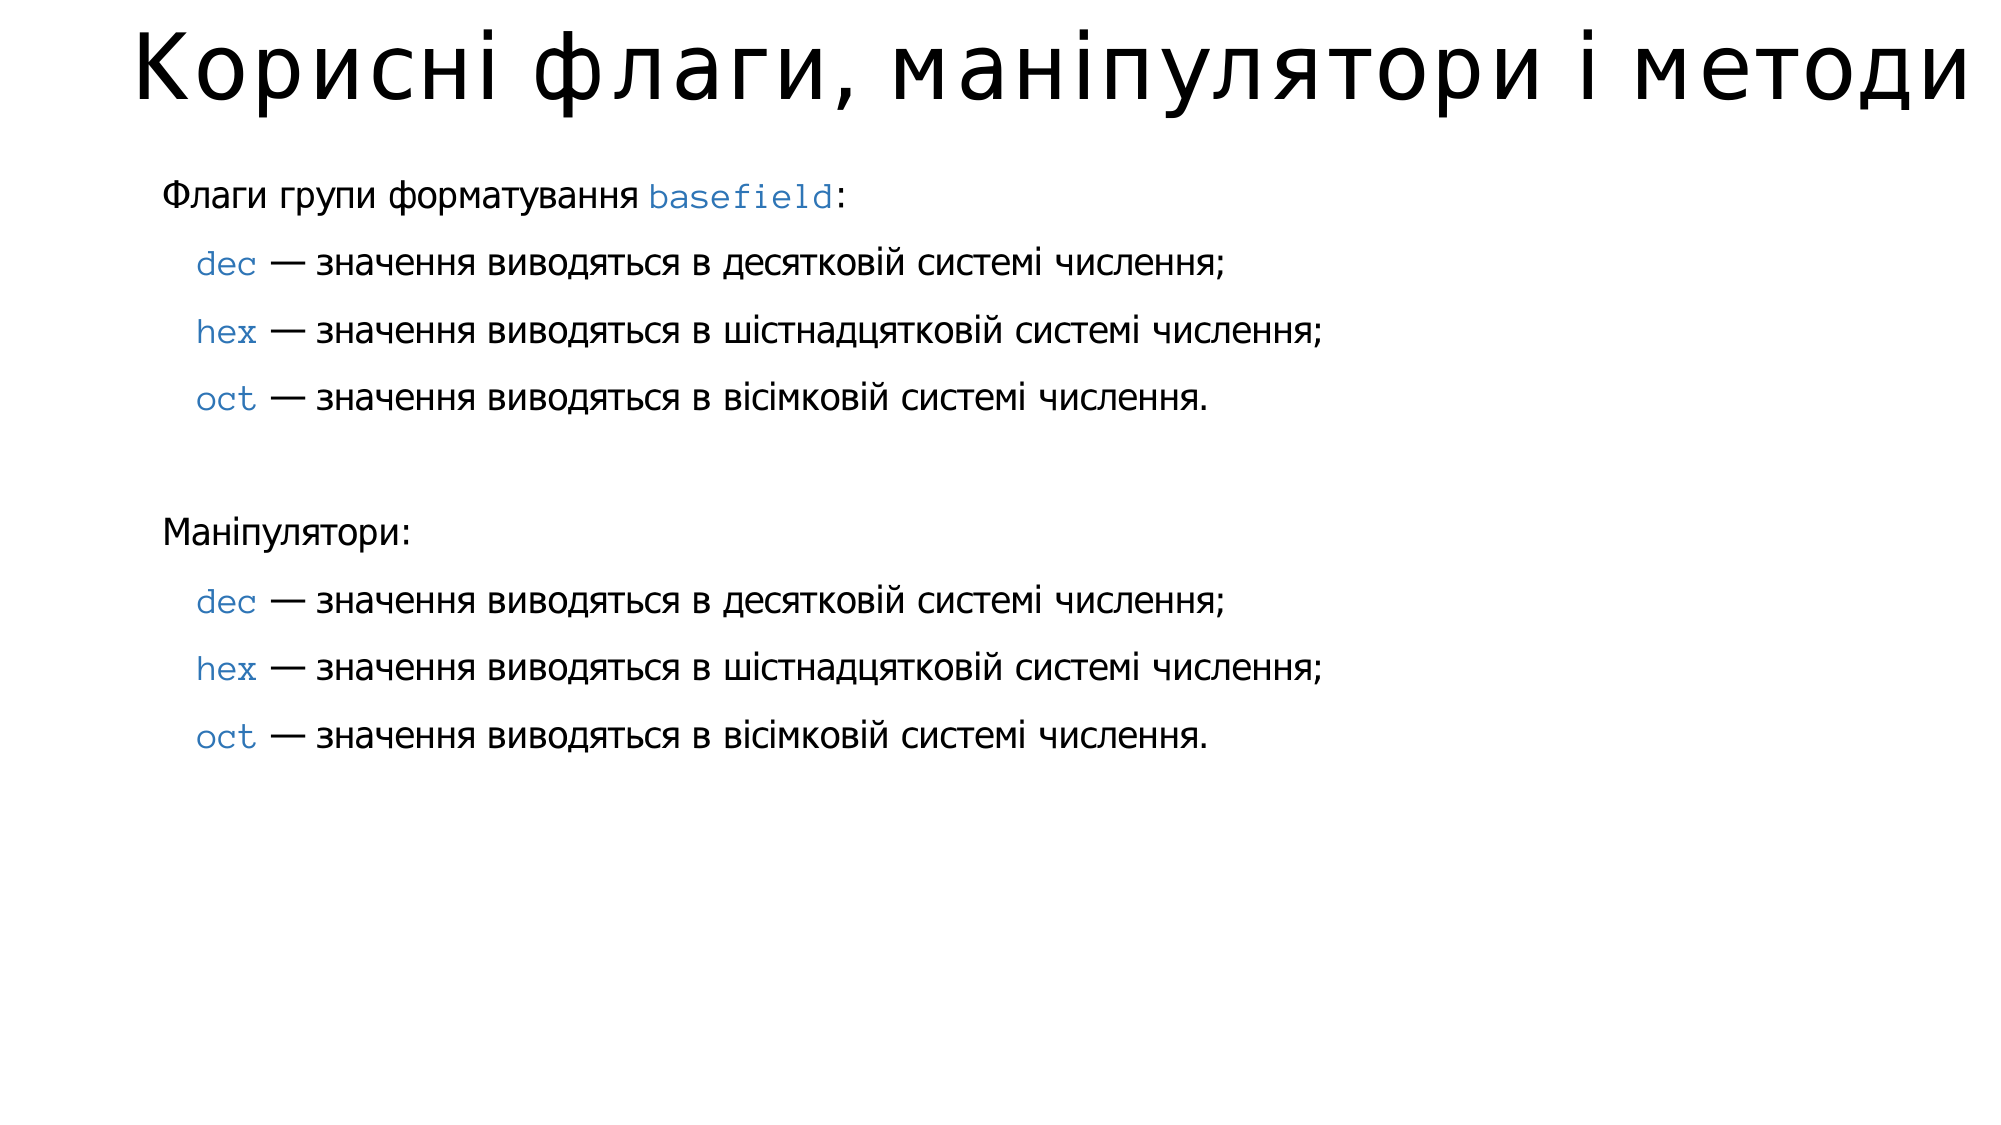

# Корисні флаги, маніпулятори і методи
Флаги групи форматування basefield:
   dec — значення виводяться в десятковій системі числення;
   hex — значення виводяться в шістнадцятковій системі числення;
   oct — значення виводяться в вісімковій системі числення.

Маніпулятори:
   dec — значення виводяться в десятковій системі числення;
   hex — значення виводяться в шістнадцятковій системі числення;
   oct — значення виводяться в вісімковій системі числення.